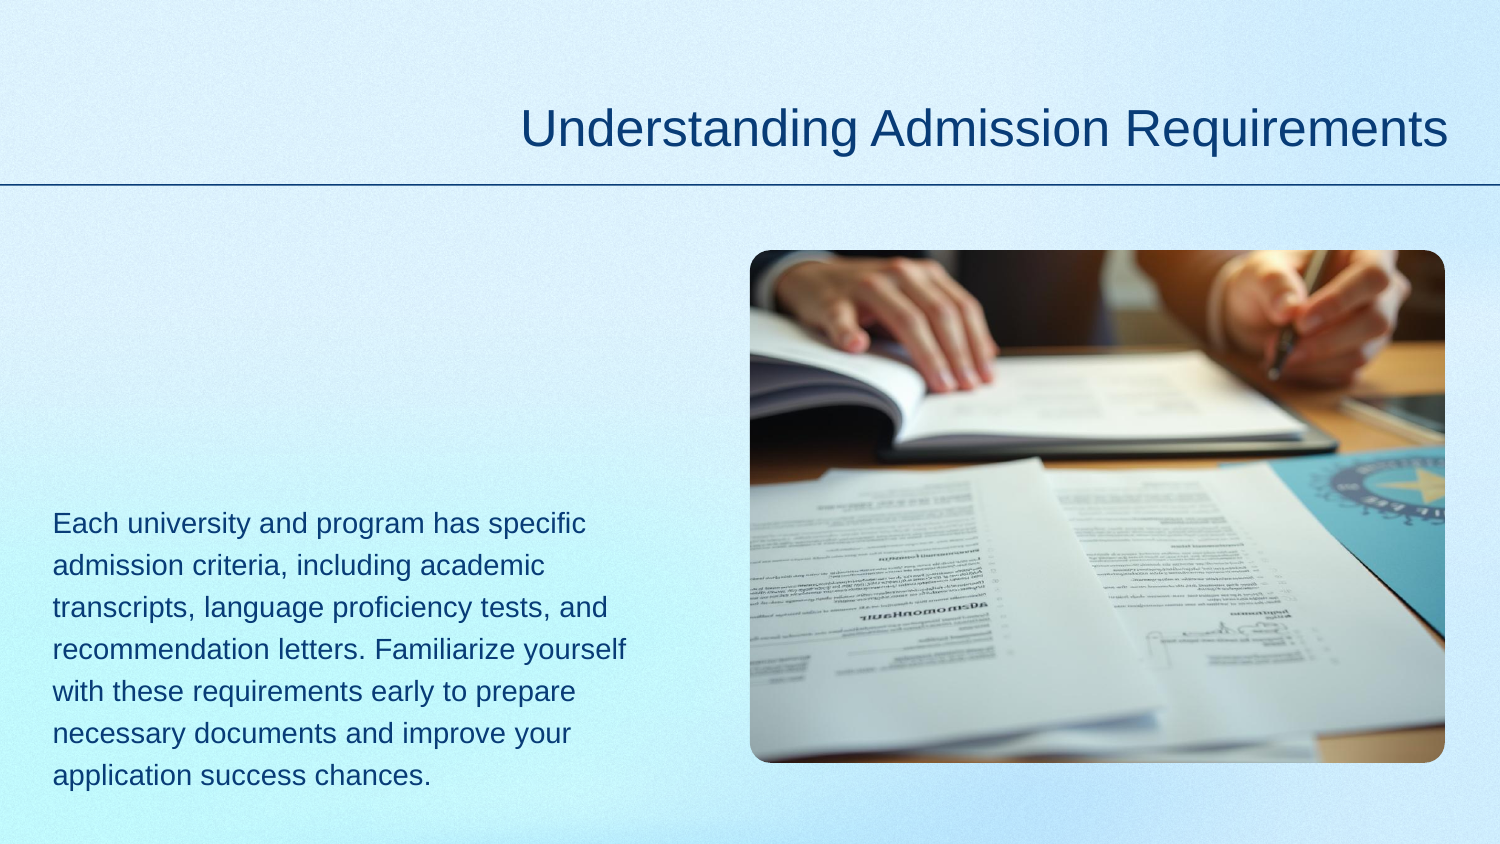

# Understanding Admission Requirements
Each university and program has specific admission criteria, including academic transcripts, language proficiency tests, and recommendation letters. Familiarize yourself with these requirements early to prepare necessary documents and improve your application success chances.